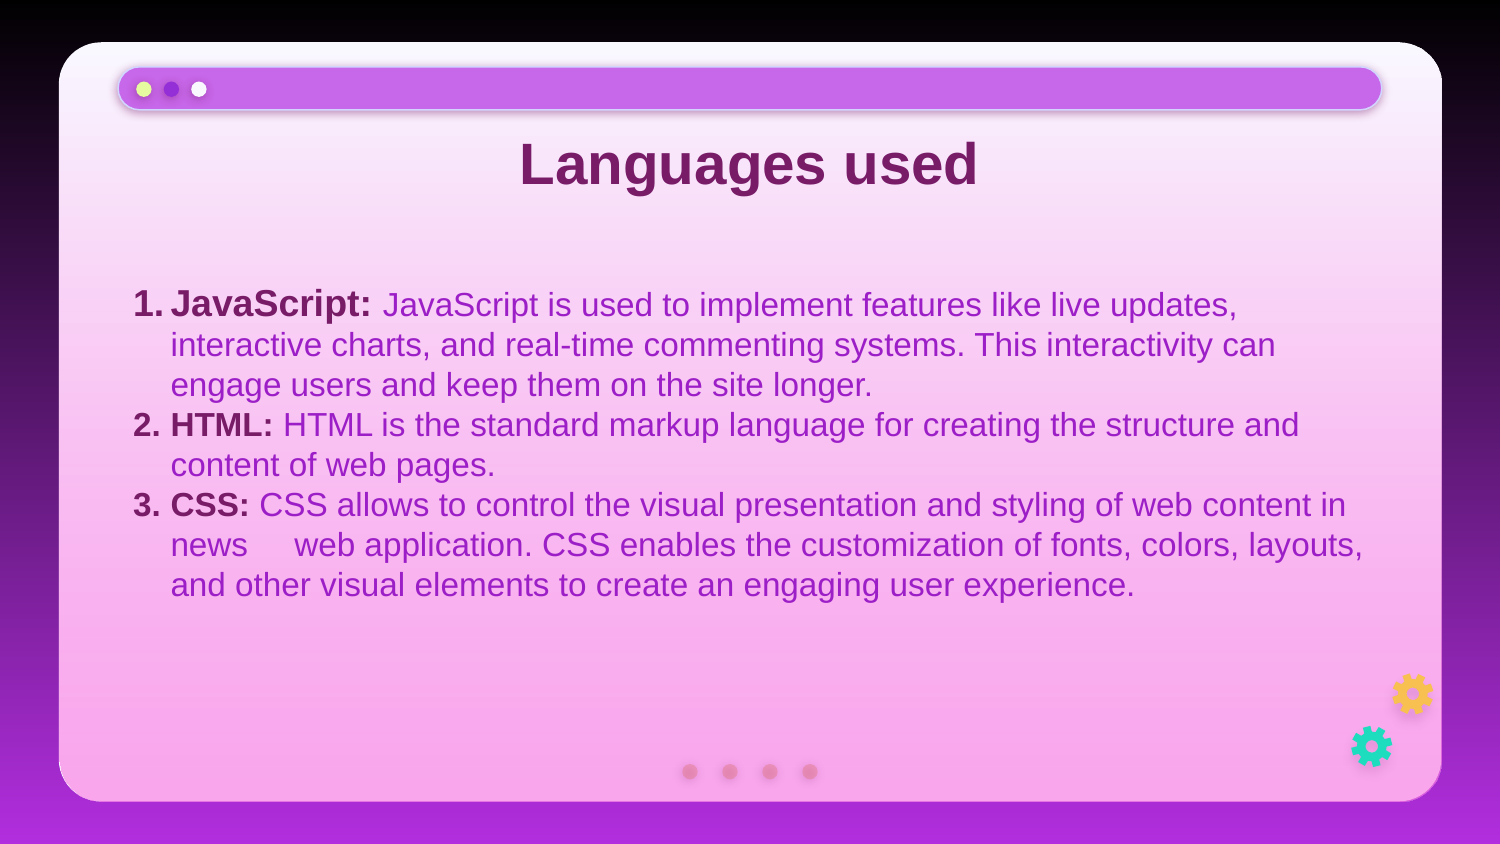

# Languages used
JavaScript: JavaScript is used to implement features like live updates, interactive charts, and real-time commenting systems. This interactivity can engage users and keep them on the site longer.
HTML: HTML is the standard markup language for creating the structure and content of web pages.
CSS: CSS allows to control the visual presentation and styling of web content in news     web application. CSS enables the customization of fonts, colors, layouts, and other visual elements to create an engaging user experience.